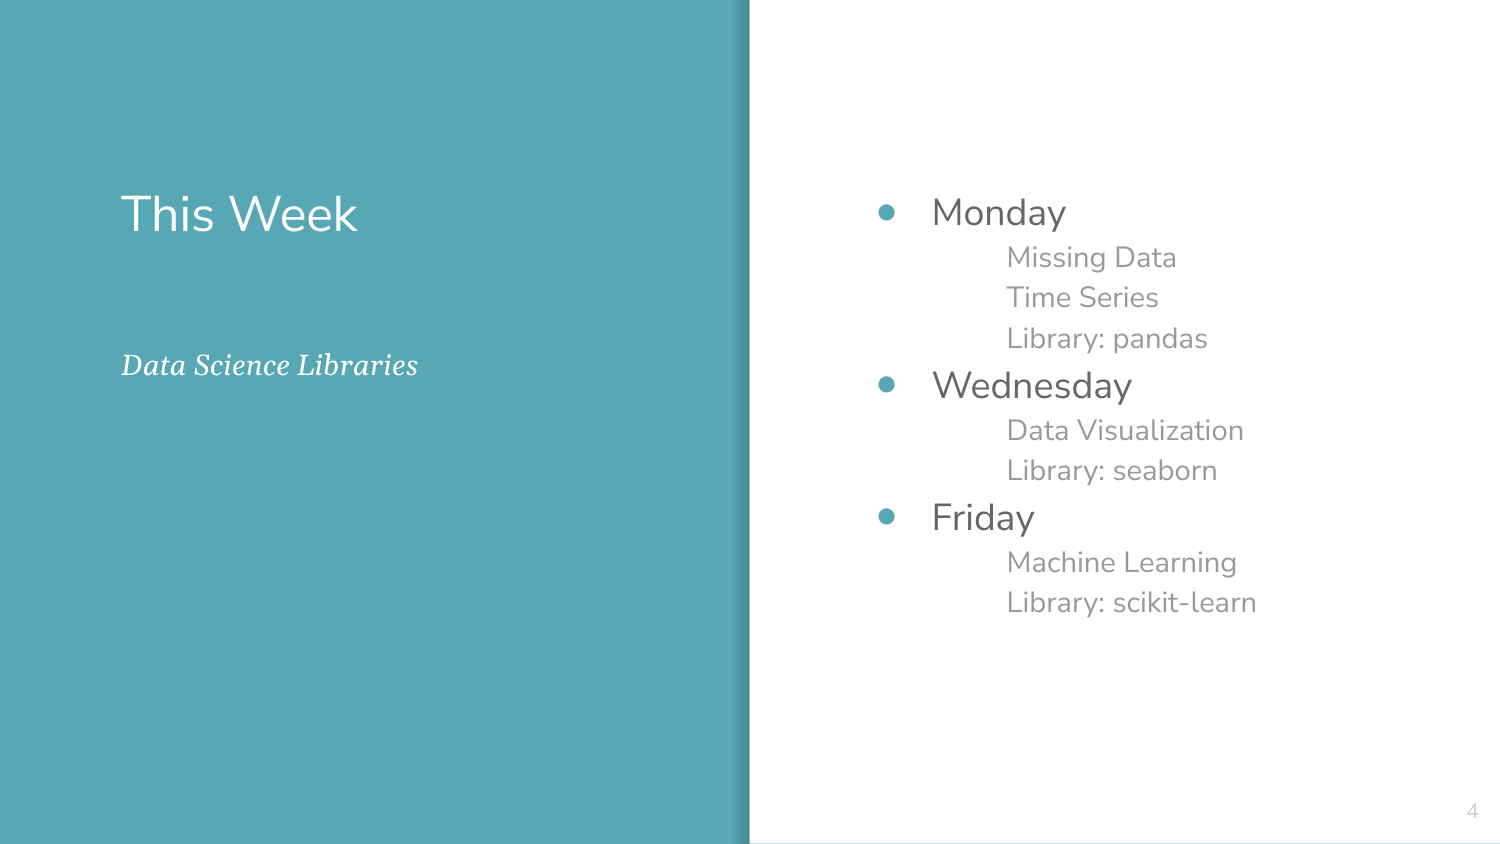

# This Week
Monday
Missing Data
Time Series
Library: pandas
Wednesday
Data Visualization
Library: seaborn
Friday
Machine Learning
Library: scikit-learn

Data Science Libraries
4